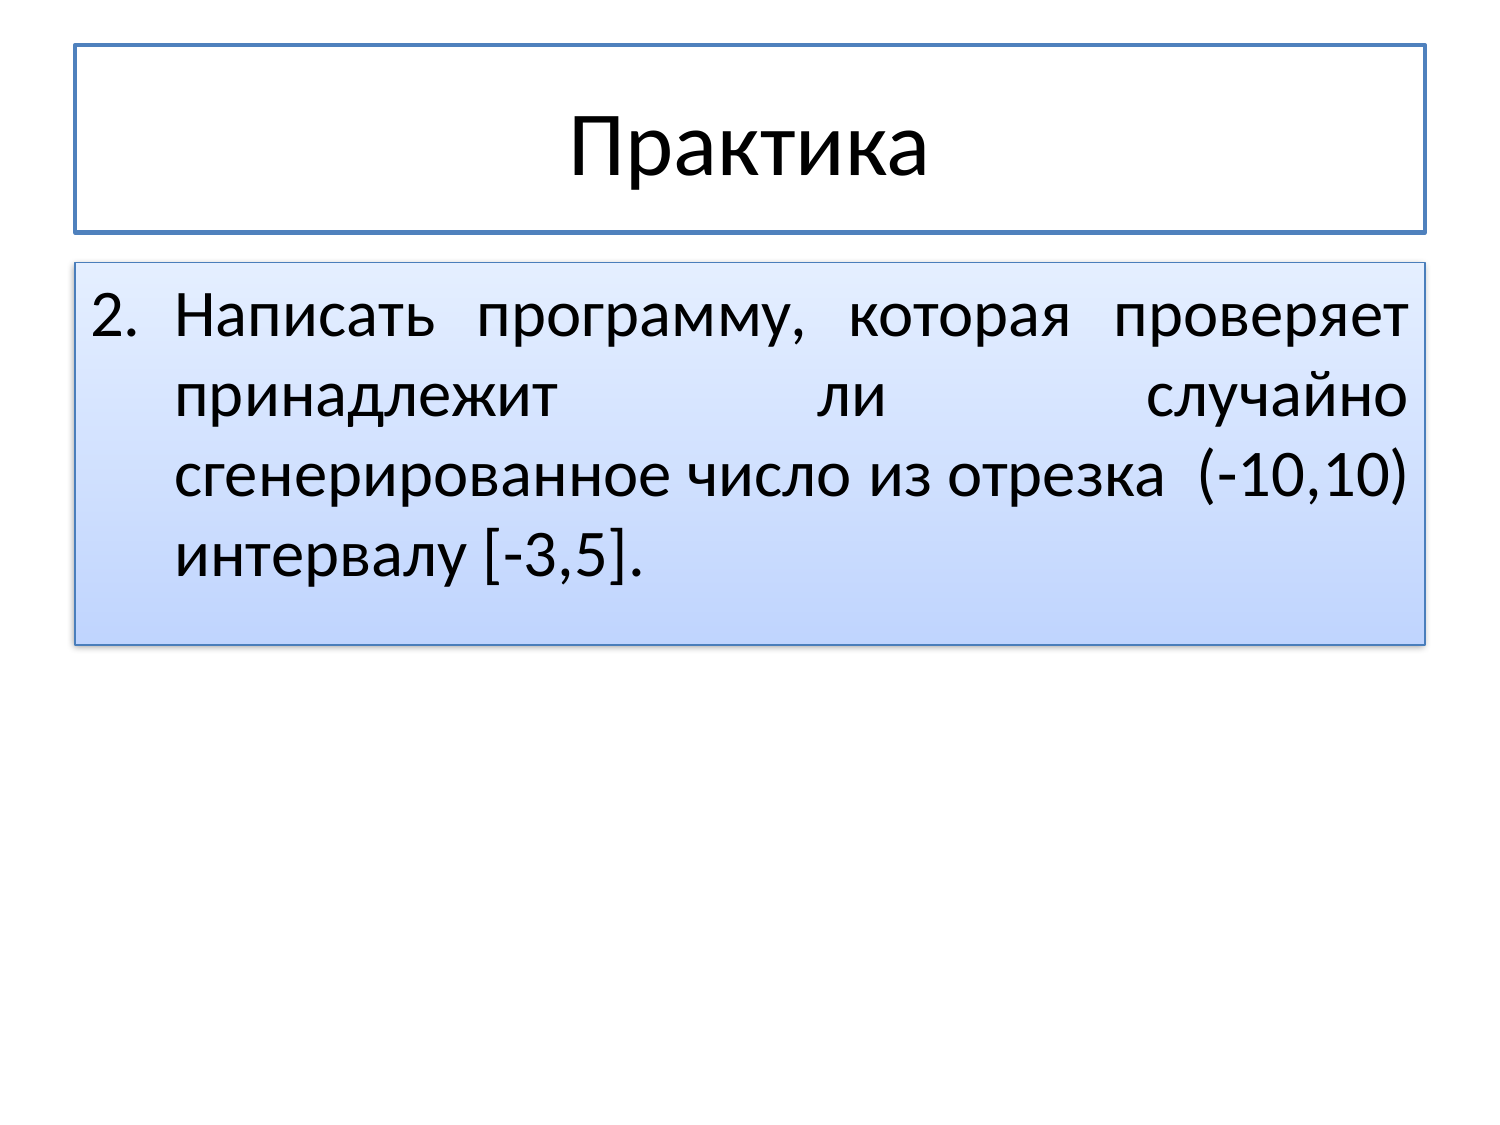

# Практика
Написать программу, которая проверяет принадлежит ли случайно сгенерированное число из отрезка  (-10,10) интервалу [-3,5].